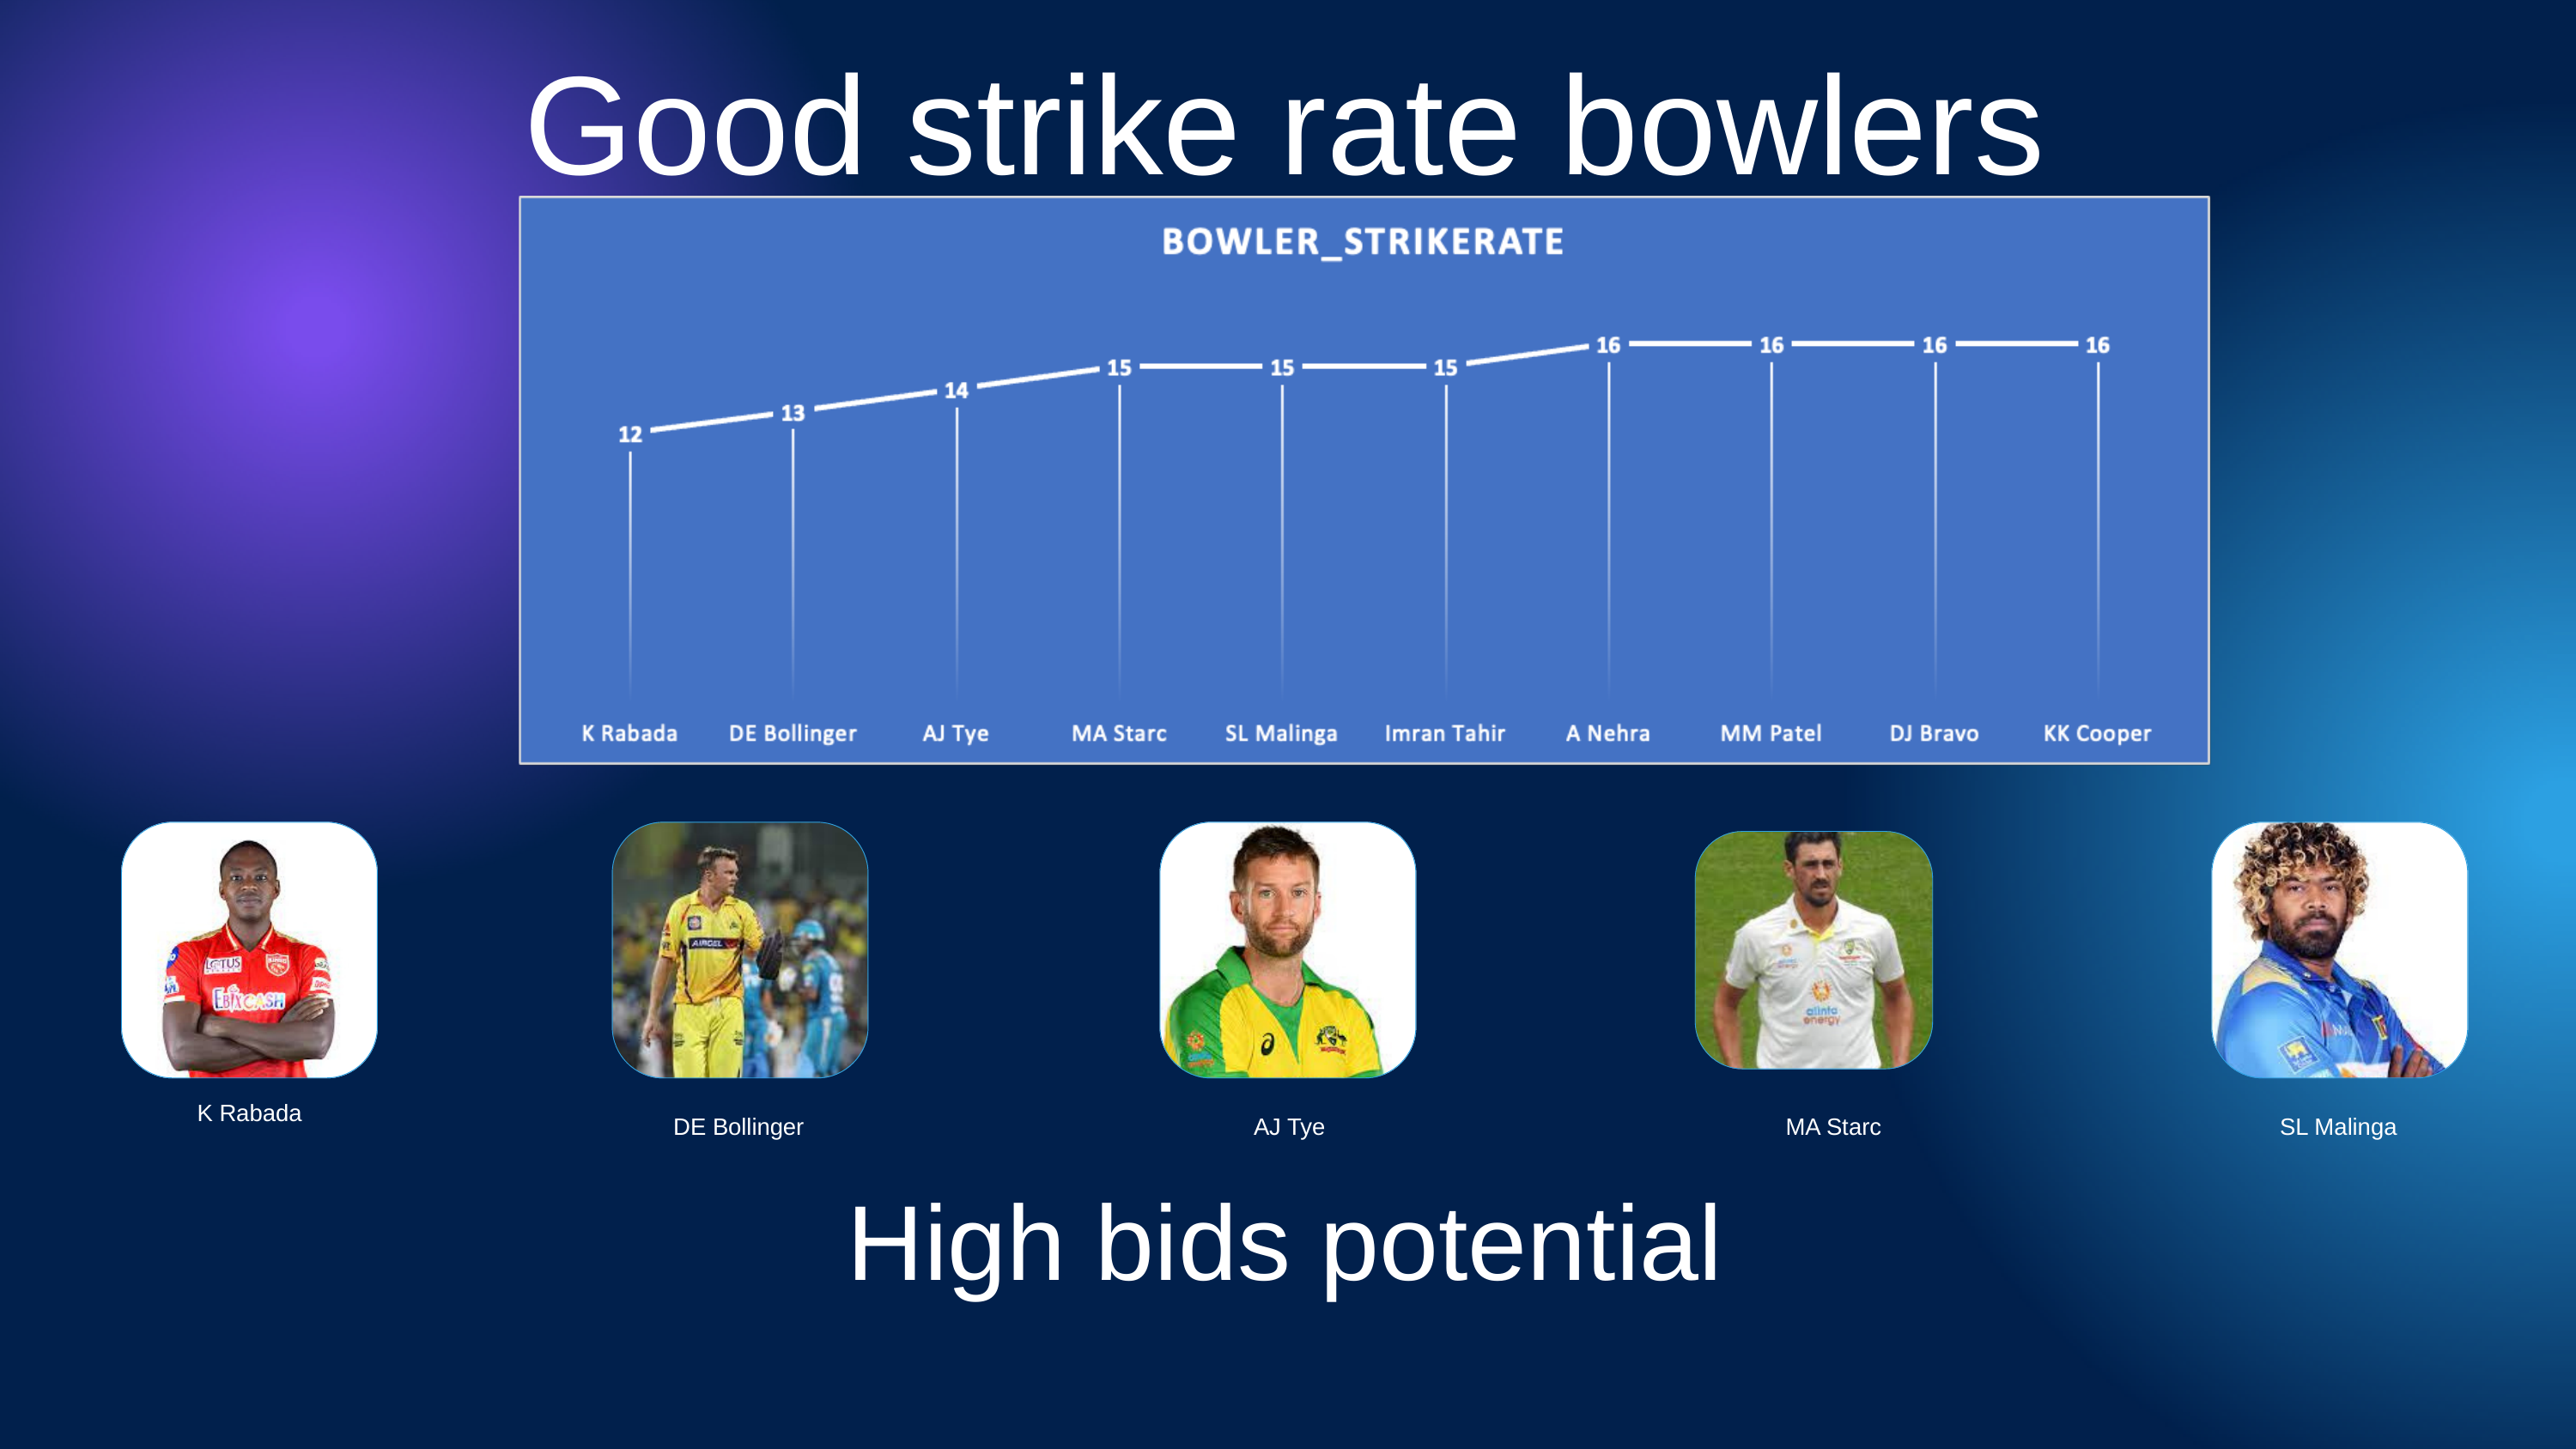

Good strike rate bowlers

K Rabada
DE Bollinger
AJ Tye
MA Starc
SL Malinga
High bids potential